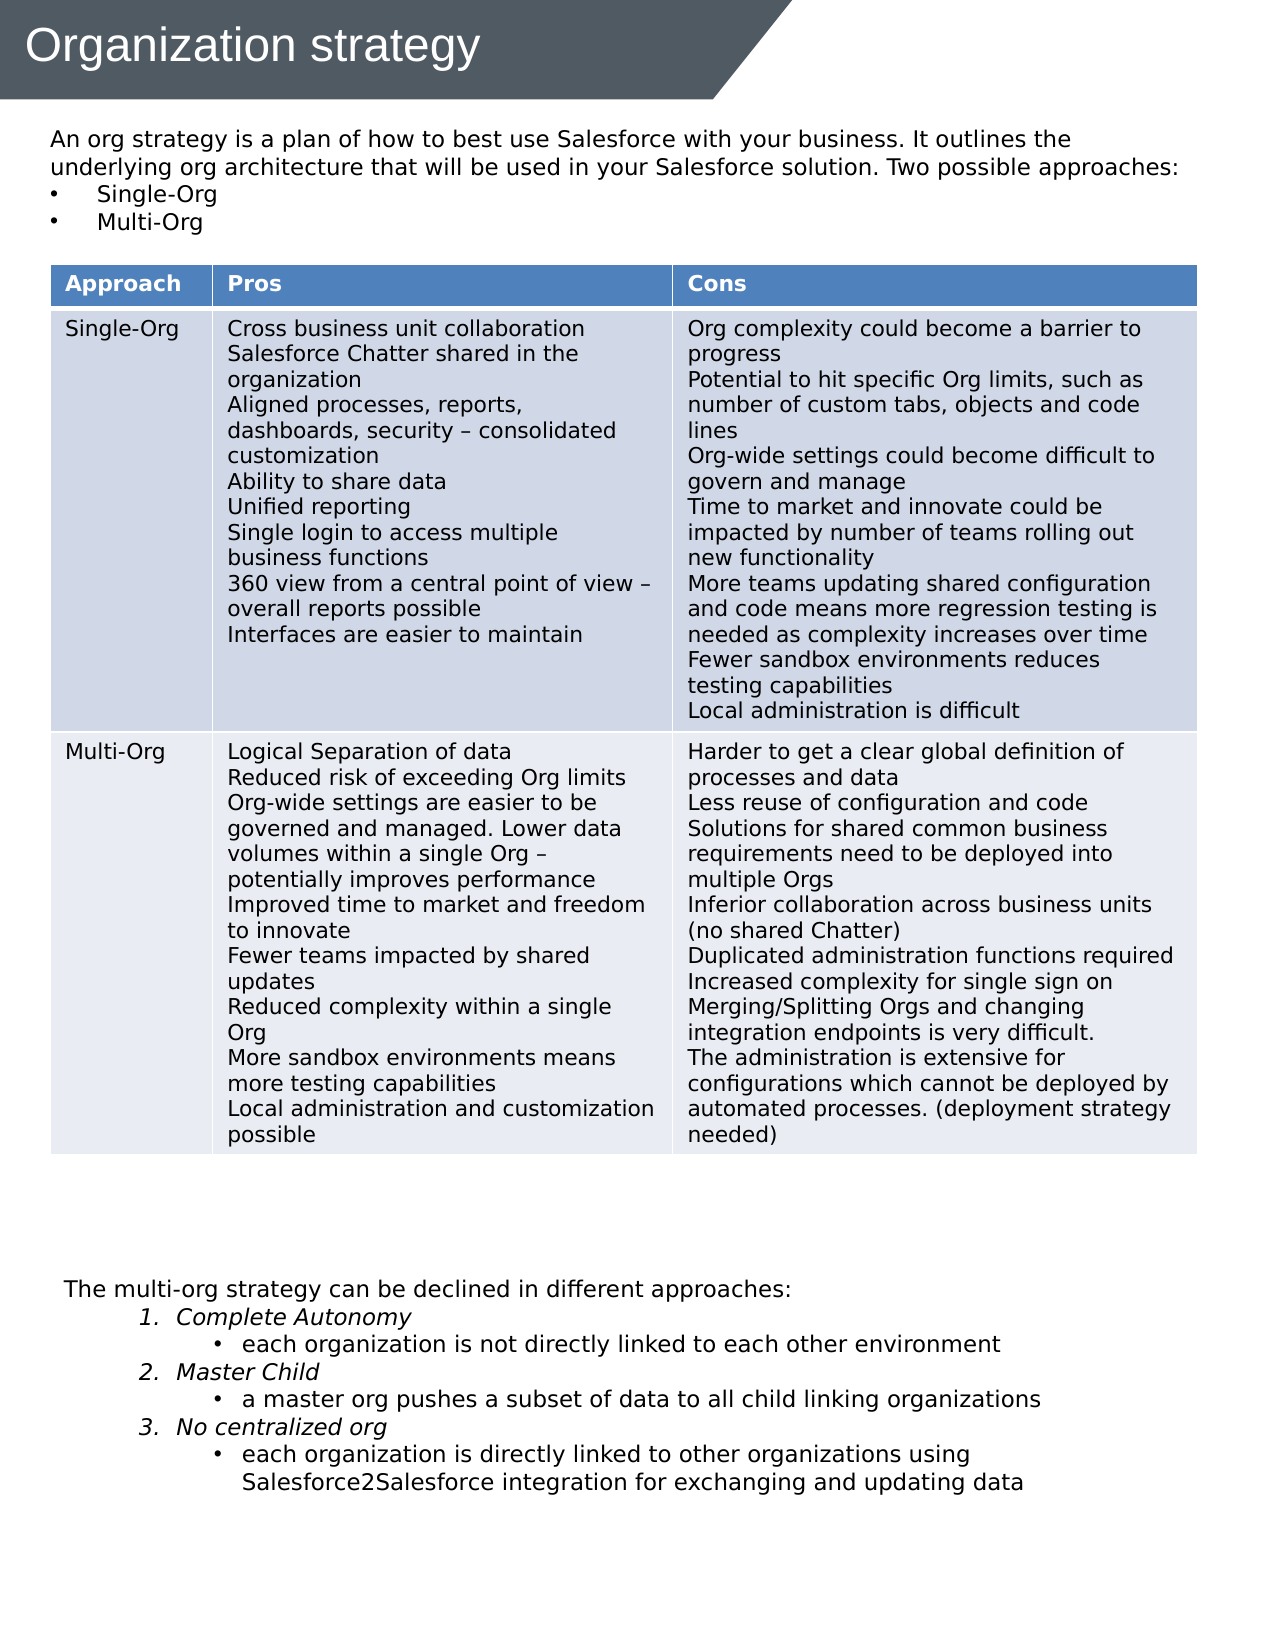

# Organization strategy
An org strategy is a plan of how to best use Salesforce with your business. It outlines the underlying org architecture that will be used in your Salesforce solution. Two possible approaches:
Single-Org
Multi-Org

| Approach | Pros | Cons |
| --- | --- | --- |
| Single-Org | Cross business unit collaboration Salesforce Chatter shared in the organization Aligned processes, reports, dashboards, security – consolidated customization Ability to share data Unified reporting Single login to access multiple business functions 360 view from a central point of view – overall reports possible Interfaces are easier to maintain | Org complexity could become a barrier to progress Potential to hit specific Org limits, such as number of custom tabs, objects and code lines Org-wide settings could become difficult to govern and manage Time to market and innovate could be impacted by number of teams rolling out new functionality More teams updating shared configuration and code means more regression testing is needed as complexity increases over time Fewer sandbox environments reduces testing capabilities Local administration is difficult |
| Multi-Org | Logical Separation of data Reduced risk of exceeding Org limits Org-wide settings are easier to be governed and managed. Lower data volumes within a single Org – potentially improves performance Improved time to market and freedom to innovate Fewer teams impacted by shared updates Reduced complexity within a single Org More sandbox environments means more testing capabilities Local administration and customization possible | Harder to get a clear global definition of processes and data Less reuse of configuration and code Solutions for shared common business requirements need to be deployed into multiple Orgs Inferior collaboration across business units (no shared Chatter) Duplicated administration functions required Increased complexity for single sign on Merging/Splitting Orgs and changing integration endpoints is very difficult. The administration is extensive for configurations which cannot be deployed by automated processes. (deployment strategy needed) |
The multi-org strategy can be declined in different approaches:
Complete Autonomy
each organization is not directly linked to each other environment
Master Child
a master org pushes a subset of data to all child linking organizations
No centralized org
each organization is directly linked to other organizations using Salesforce2Salesforce integration for exchanging and updating data